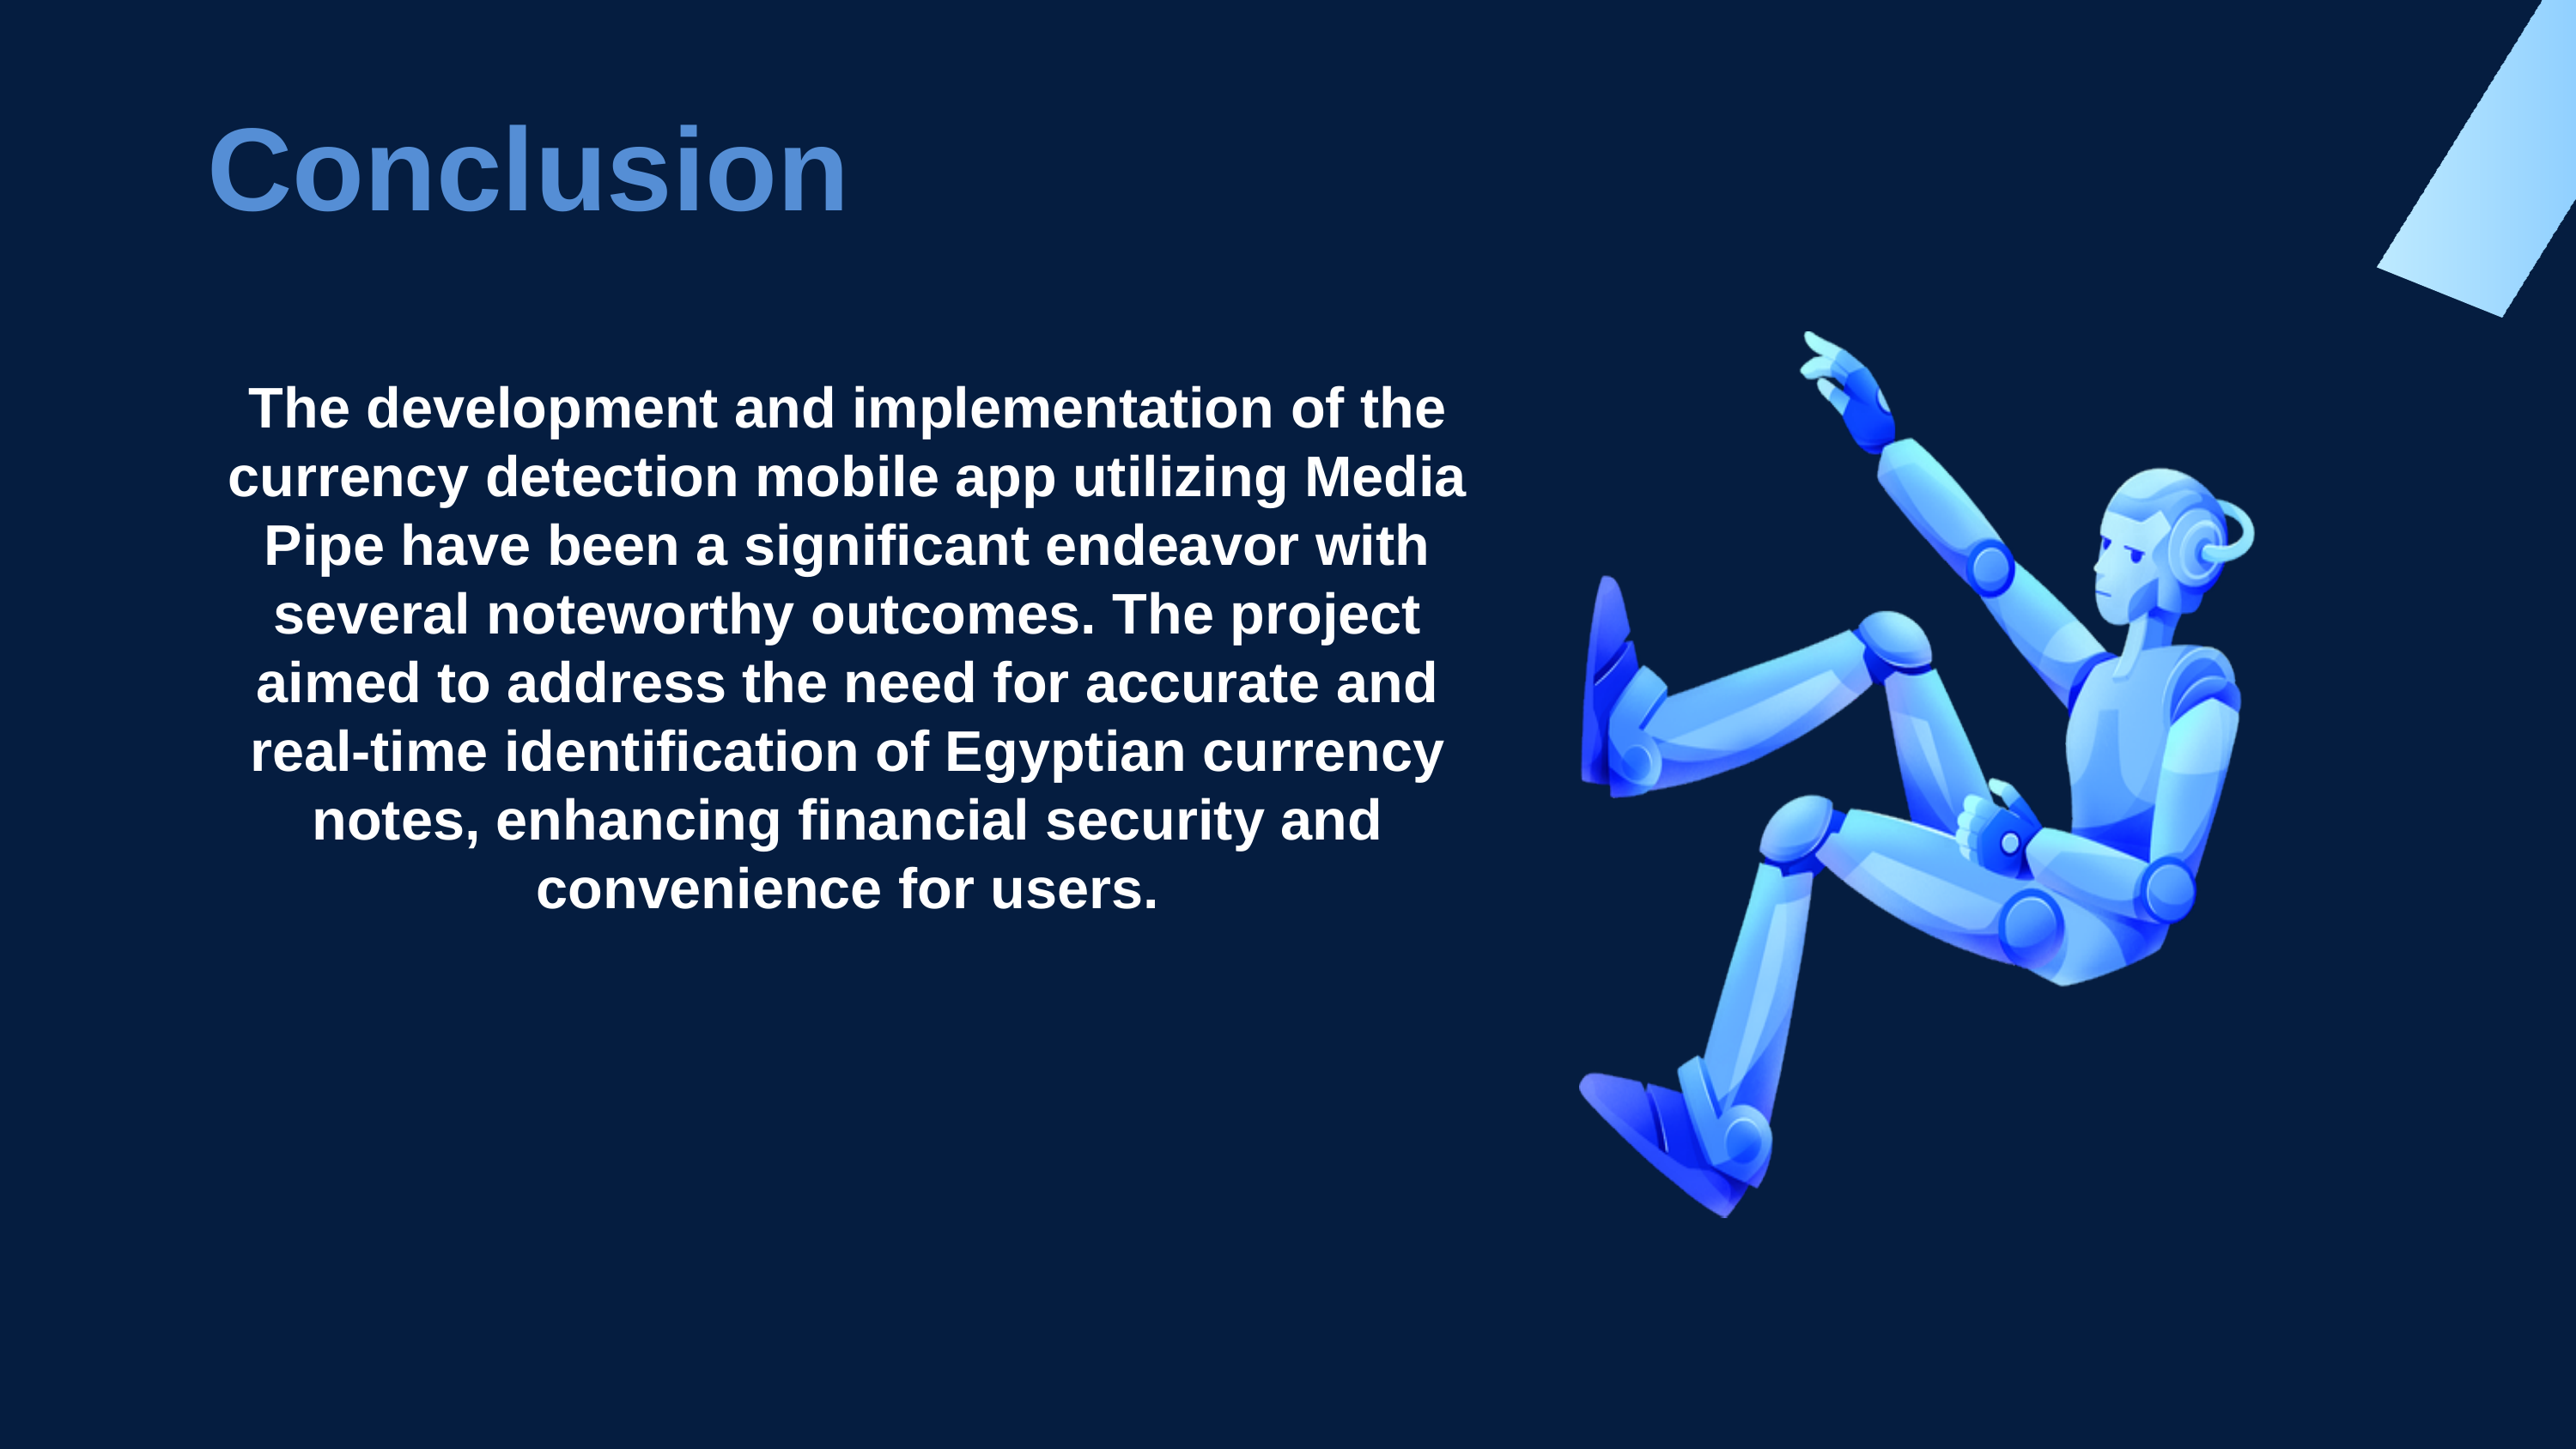

# The development and implementation of the currency detection mobile app utilizing Media Pipe have been a significant endeavor with several noteworthy outcomes. The project aimed to address the need for accurate and real-time identification of Egyptian currency notes, enhancing financial security and convenience for users.
Conclusion